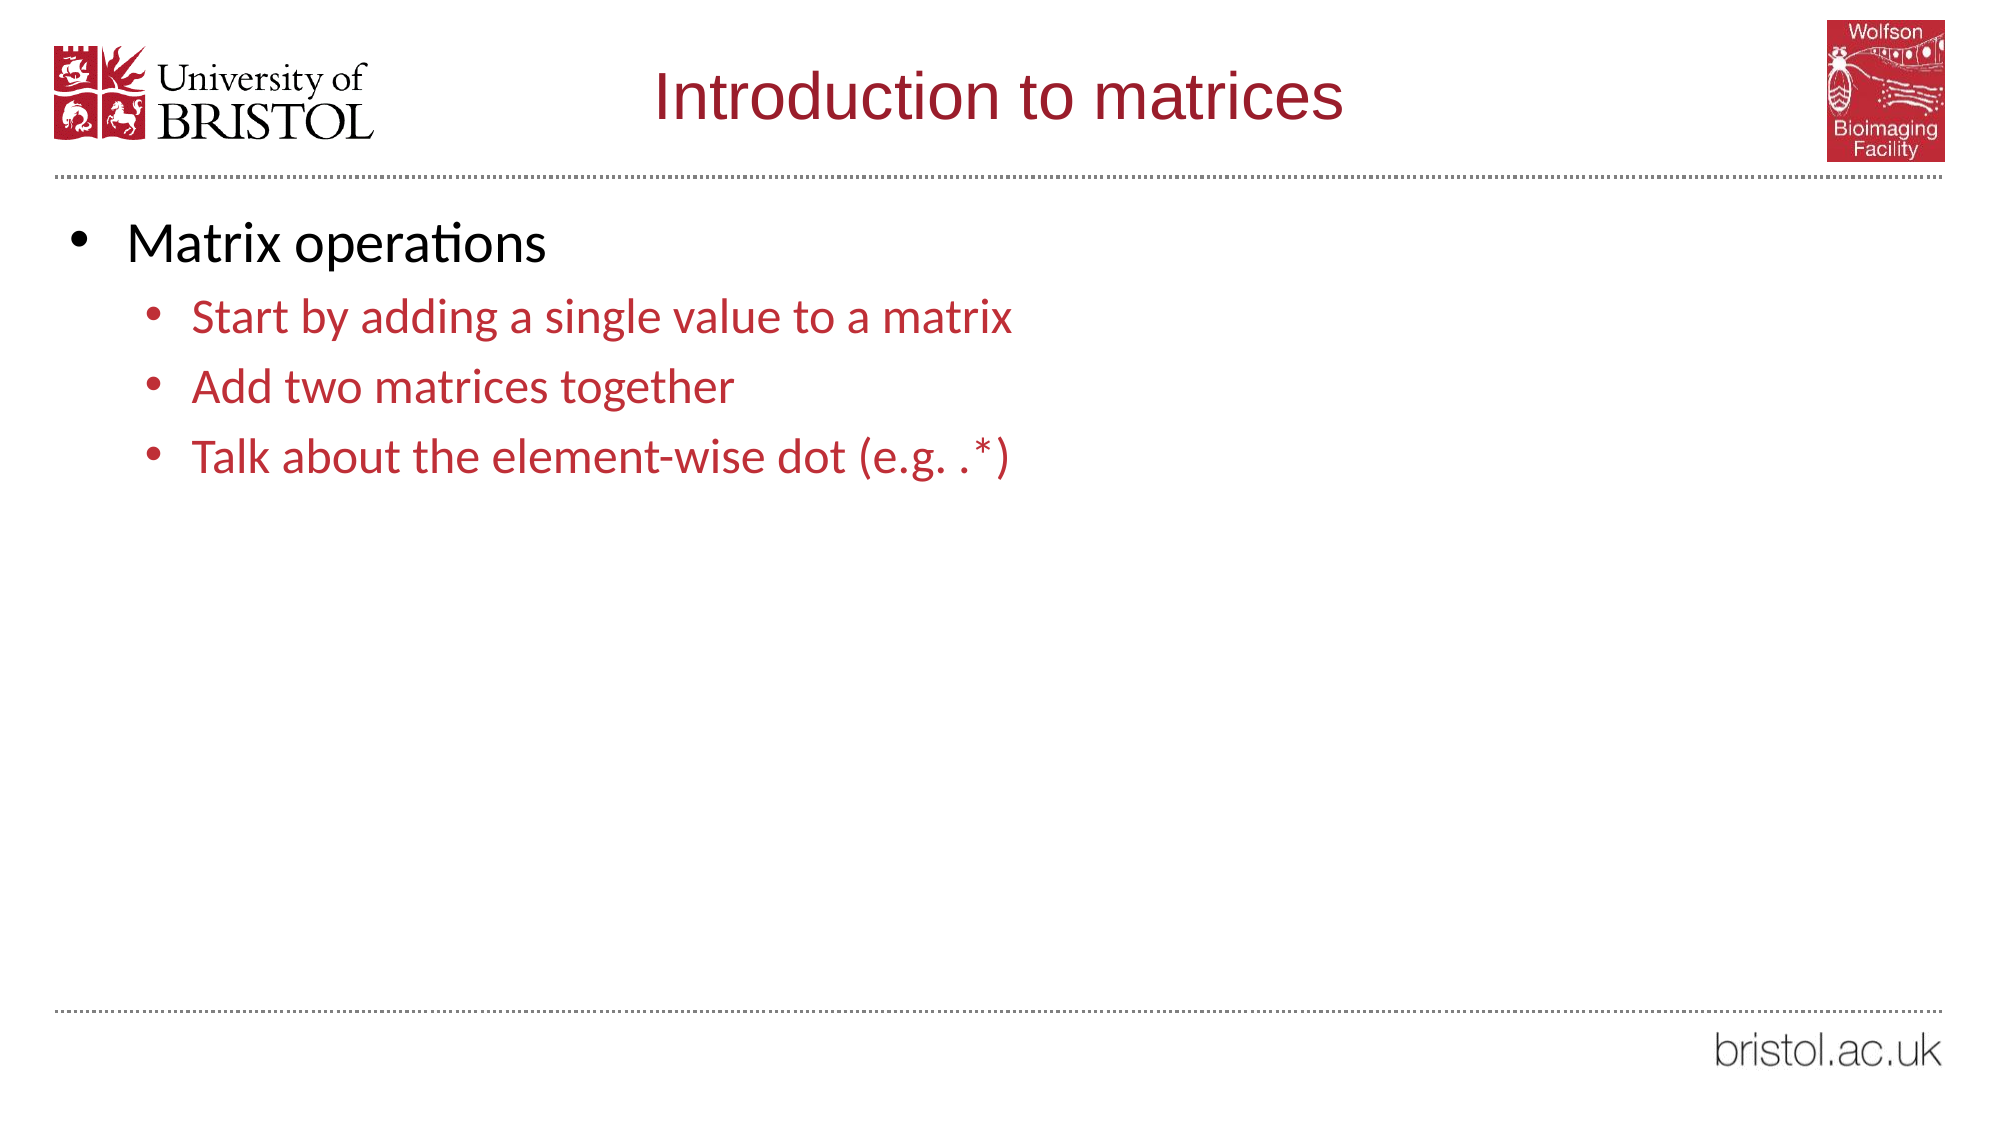

# Introduction to matrices
Matrix operations
Start by adding a single value to a matrix
Add two matrices together
Talk about the element-wise dot (e.g. .*)